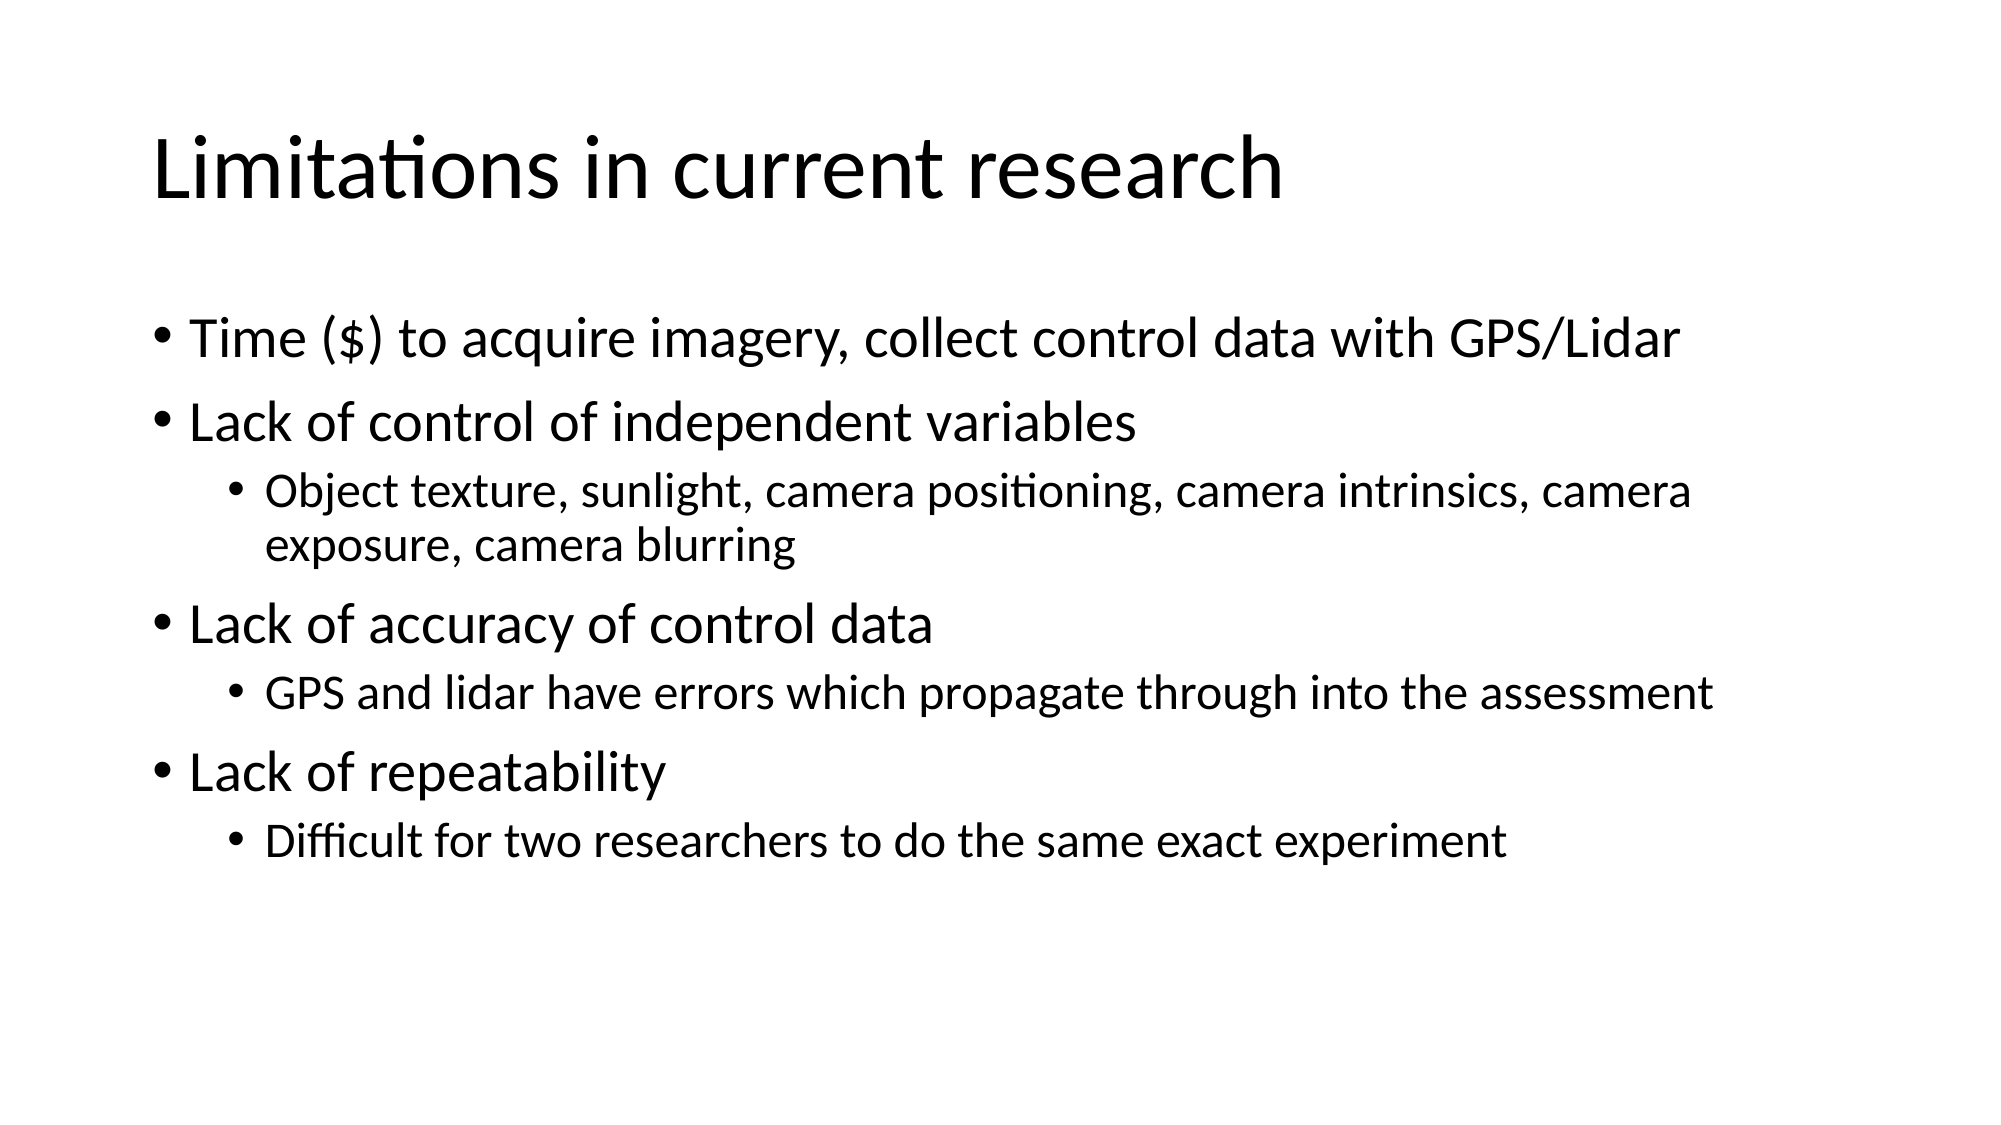

# Limitations in current research
Time ($) to acquire imagery, collect control data with GPS/Lidar
Lack of control of independent variables
Object texture, sunlight, camera positioning, camera intrinsics, camera exposure, camera blurring
Lack of accuracy of control data
GPS and lidar have errors which propagate through into the assessment
Lack of repeatability
Difficult for two researchers to do the same exact experiment